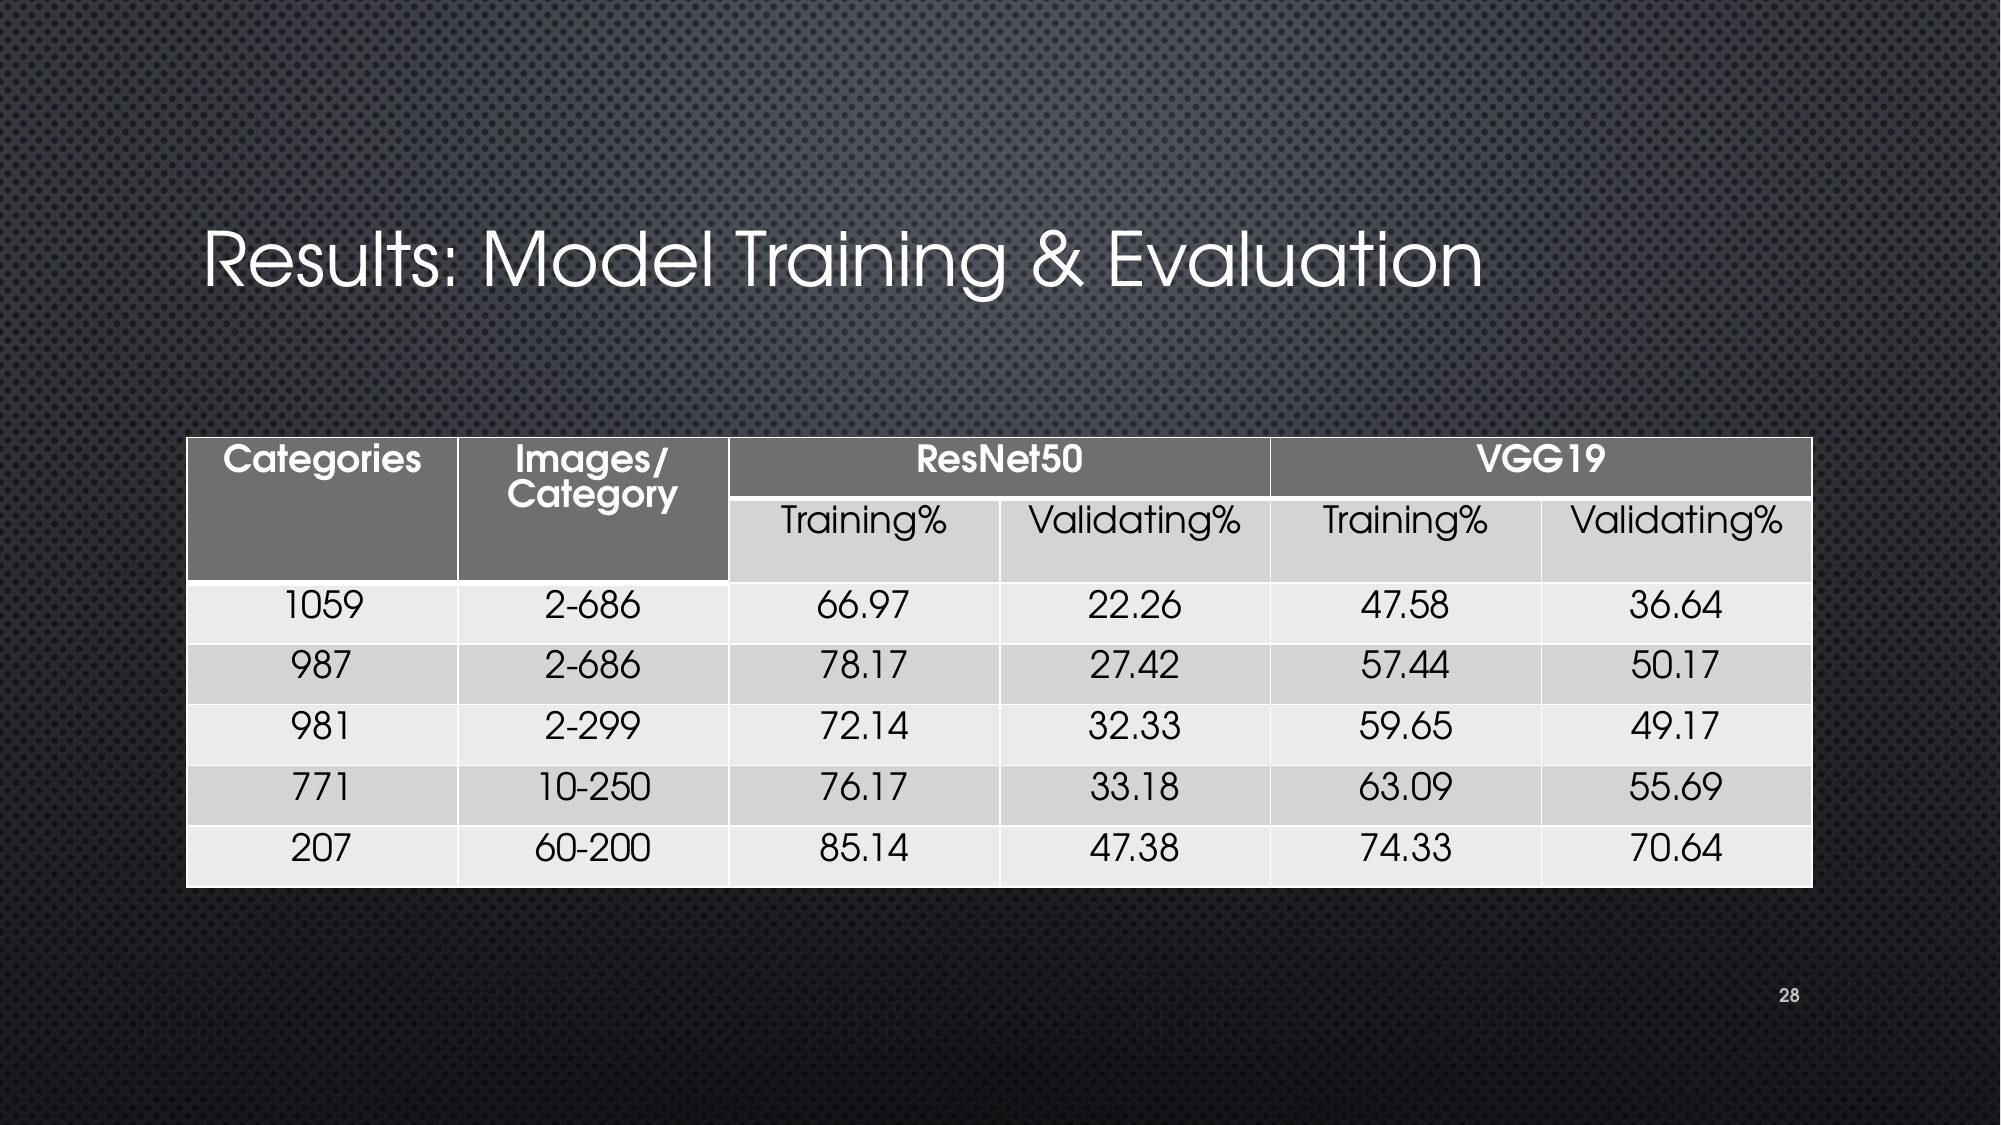

# Results: Model Training & Evaluation
| Categories | Images/ Category | ResNet50 |  | VGG19 |  |
| --- | --- | --- | --- | --- | --- |
|  |  | Training% | Validating% | Training% | Validating% |
| 1059 | 2-686 | 66.97 | 22.26 | 47.58 | 36.64 |
| 987 | 2-686 | 78.17 | 27.42 | 57.44 | 50.17 |
| 981 | 2-299 | 72.14 | 32.33 | 59.65 | 49.17 |
| 771 | 10-250 | 76.17 | 33.18 | 63.09 | 55.69 |
| 207 | 60-200 | 85.14 | 47.38 | 74.33 | 70.64 |
28